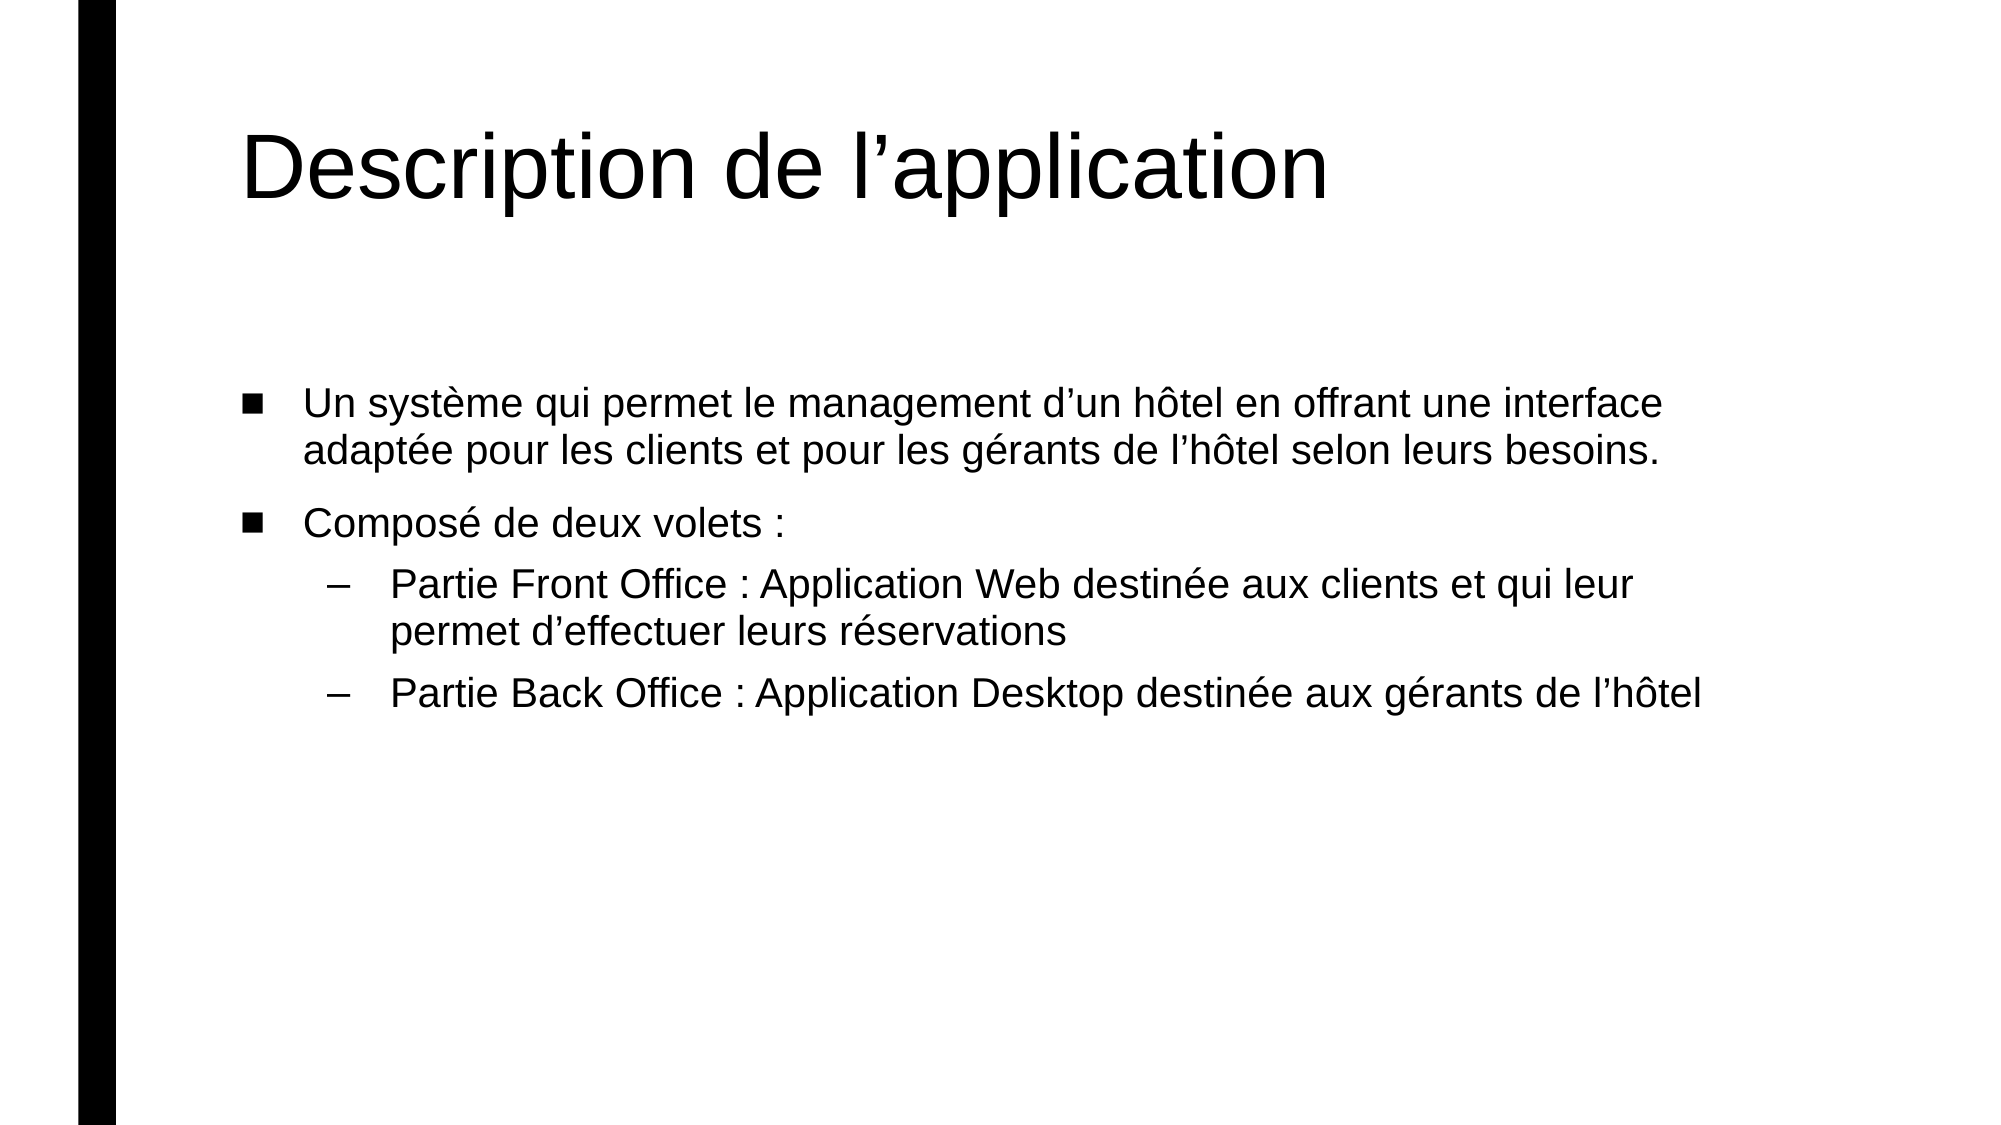

# Description de l’application
Un système qui permet le management d’un hôtel en offrant une interface adaptée pour les clients et pour les gérants de l’hôtel selon leurs besoins.
Composé de deux volets :
Partie Front Office : Application Web destinée aux clients et qui leur permet d’effectuer leurs réservations
Partie Back Office : Application Desktop destinée aux gérants de l’hôtel